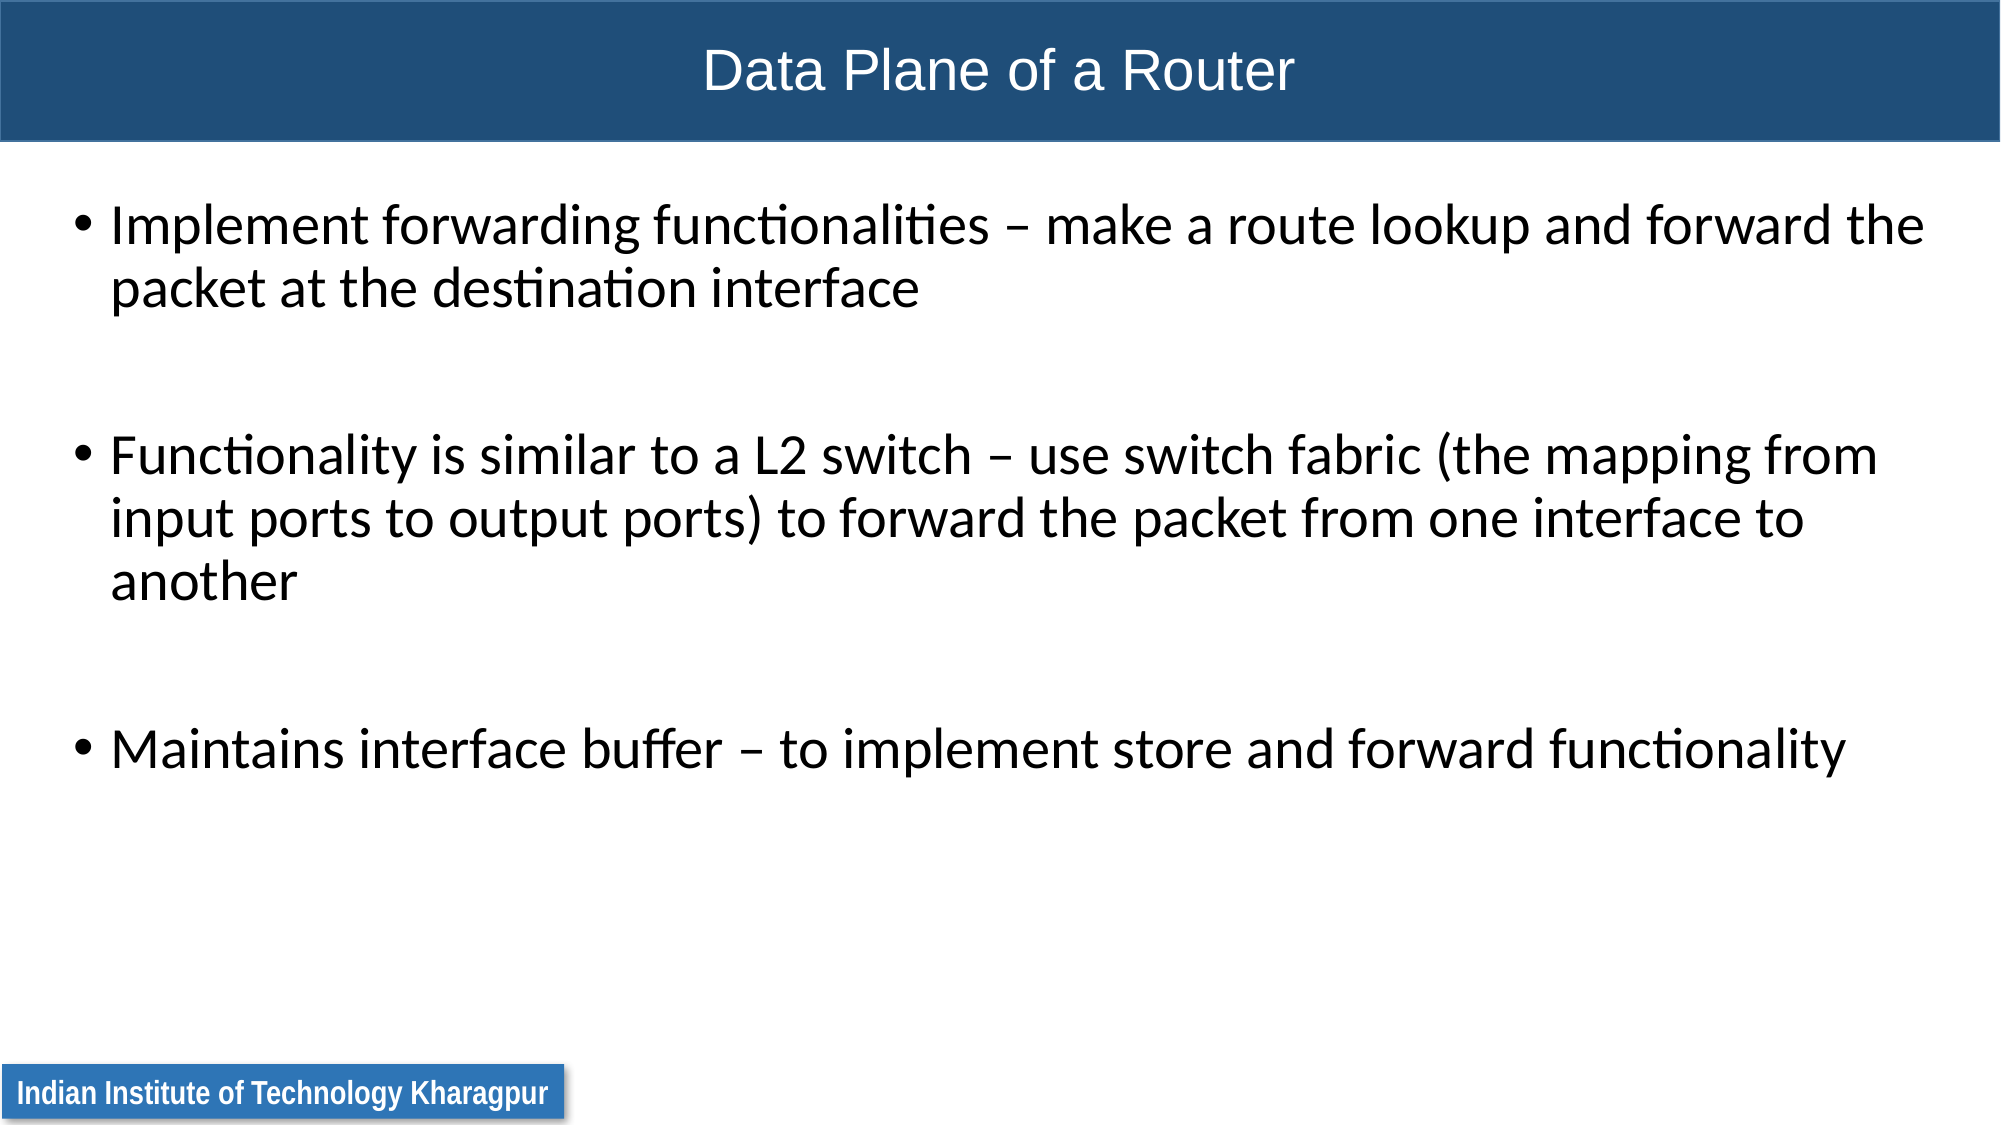

# Data Plane of a Router
Implement forwarding functionalities – make a route lookup and forward the packet at the destination interface

Functionality is similar to a L2 switch – use switch fabric (the mapping from input ports to output ports) to forward the packet from one interface to another

Maintains interface buffer – to implement store and forward functionality